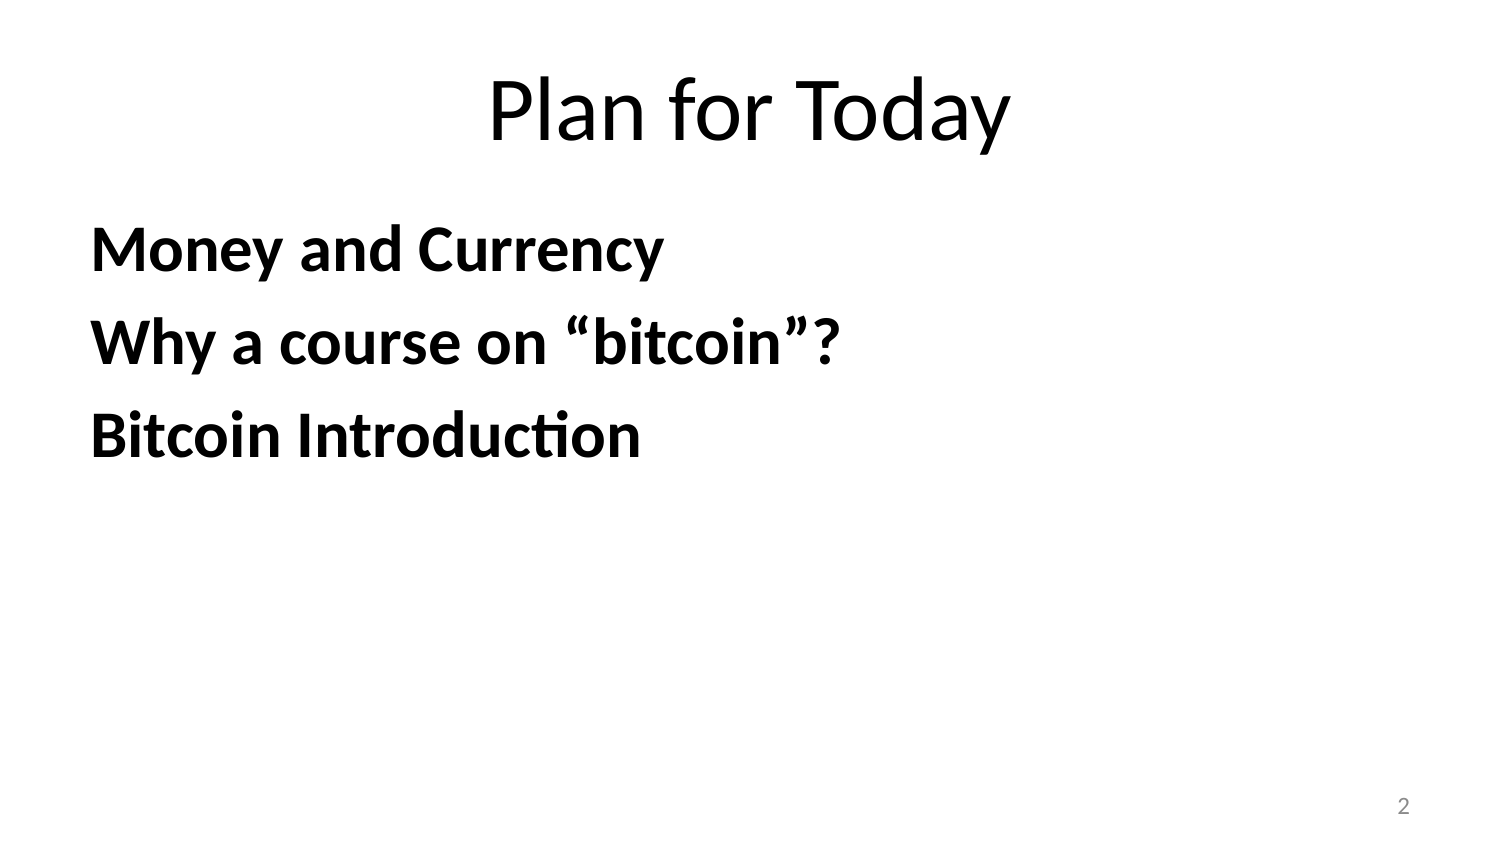

# Plan for Today
Money and Currency
Why a course on “bitcoin”?
Bitcoin Introduction
2